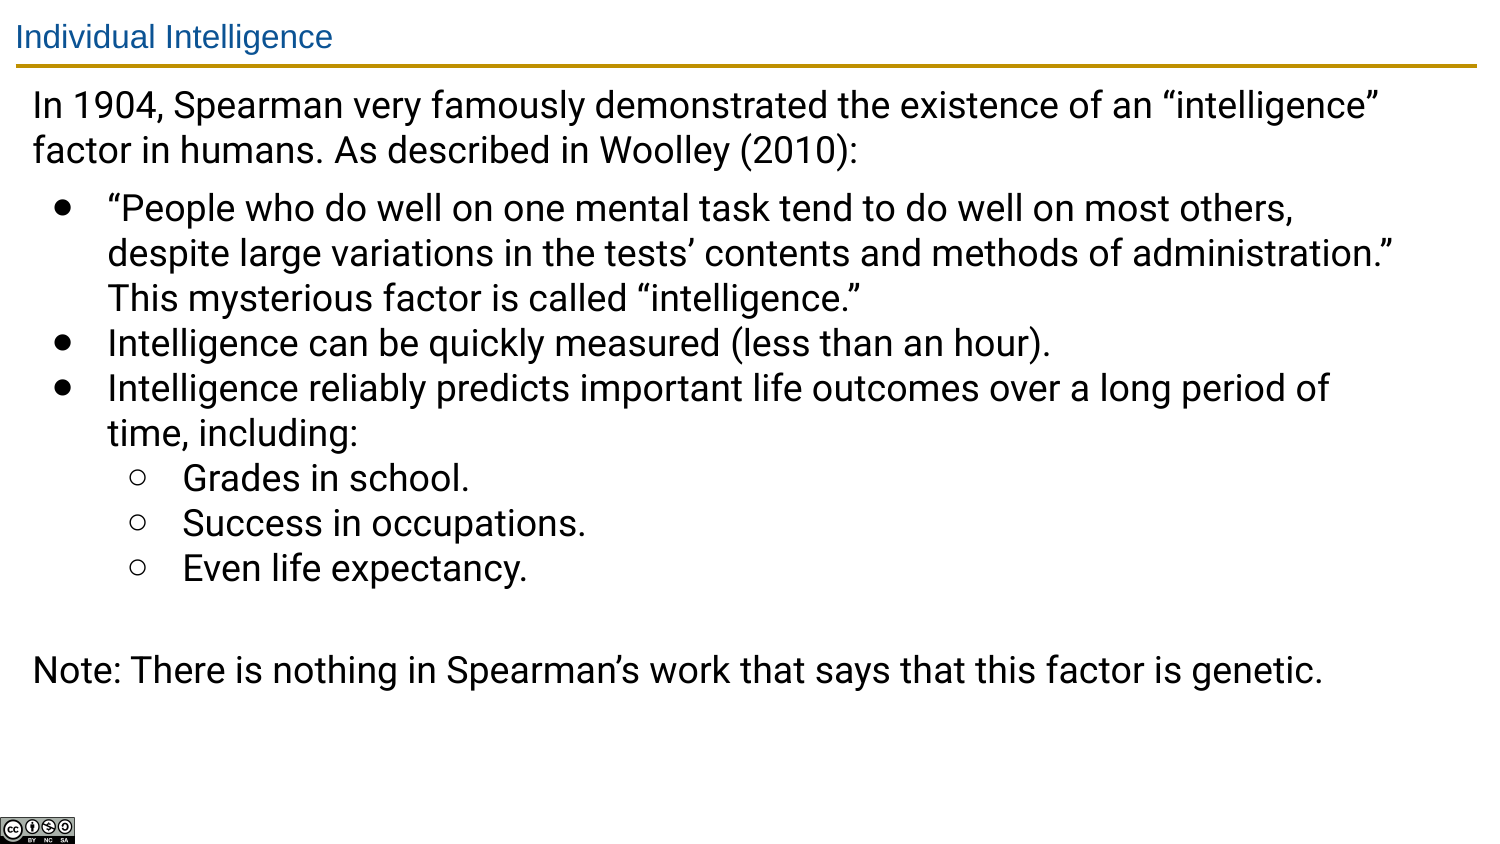

# Individual Intelligence
In 1904, Spearman very famously demonstrated the existence of an “intelligence” factor in humans. As described in Woolley (2010):
“People who do well on one mental task tend to do well on most others, despite large variations in the tests’ contents and methods of administration.” This mysterious factor is called “intelligence.”
Intelligence can be quickly measured (less than an hour).
Intelligence reliably predicts important life outcomes over a long period of time, including:
Grades in school.
Success in occupations.
Even life expectancy.
Note: There is nothing in Spearman’s work that says that this factor is genetic.